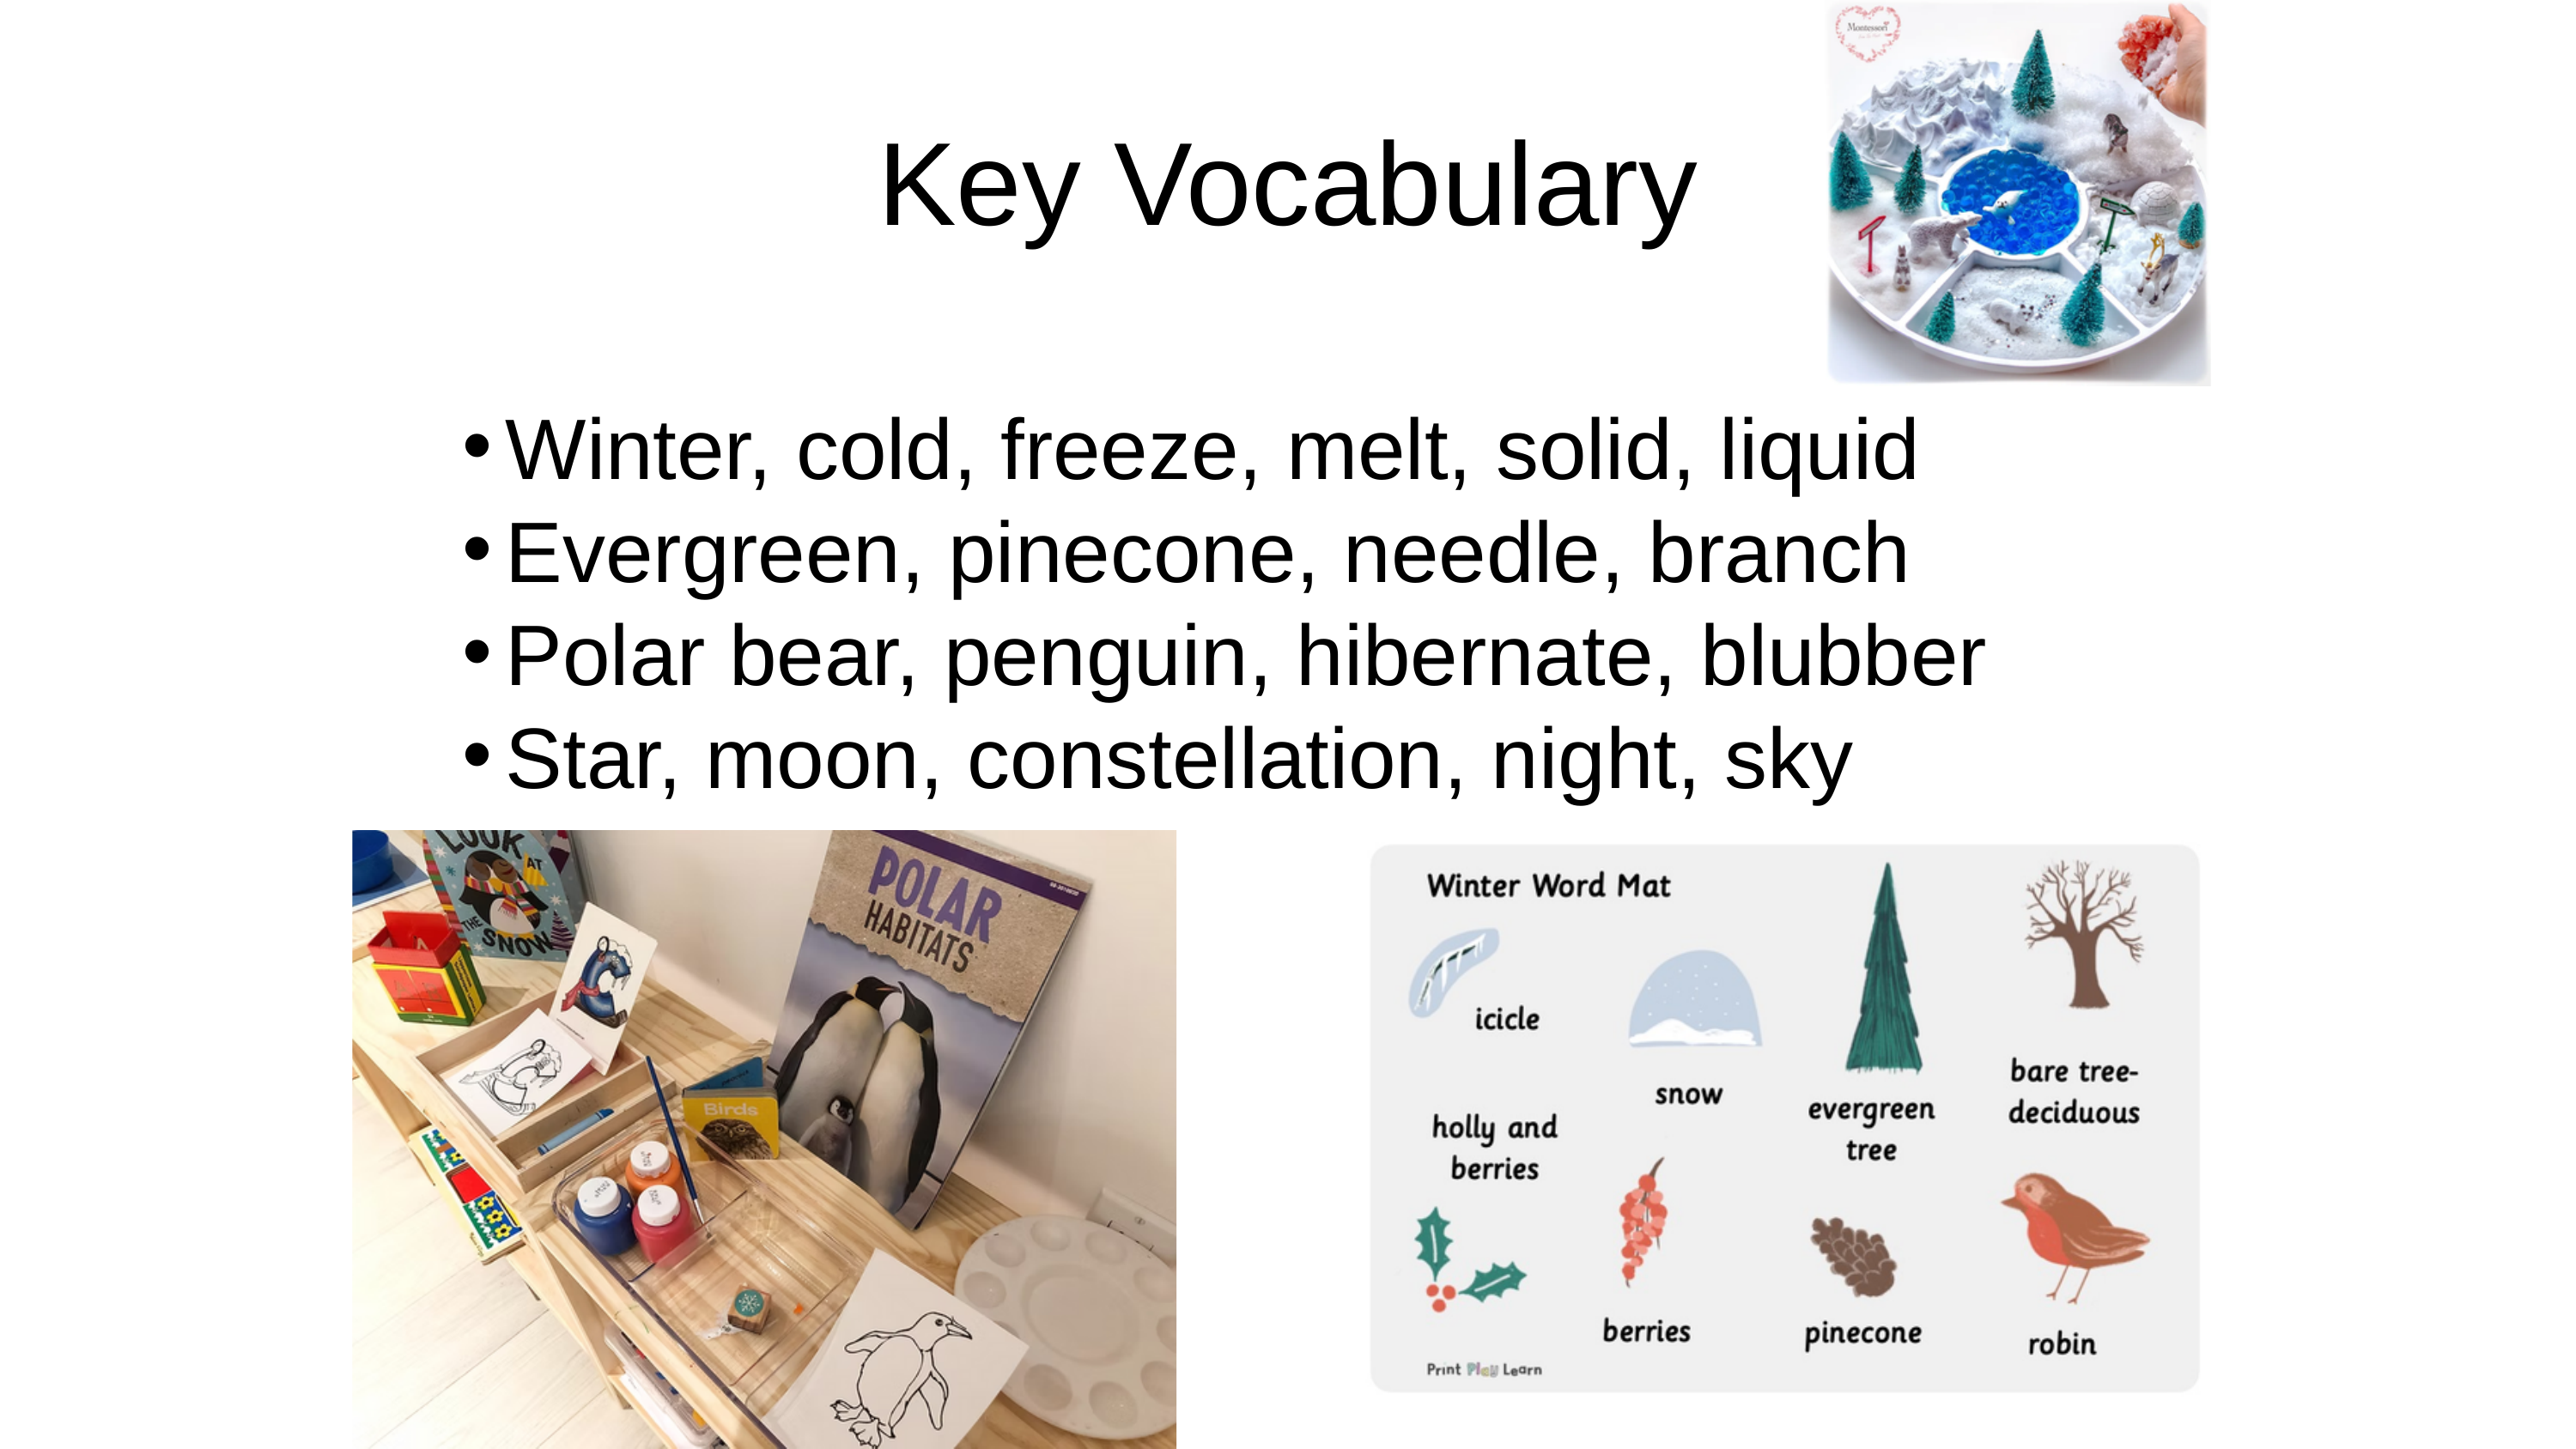

Key Vocabulary

Winter, cold, freeze, melt, solid, liquid
Evergreen, pinecone, needle, branch
Polar bear, penguin, hibernate, blubber
Star, moon, constellation, night, sky